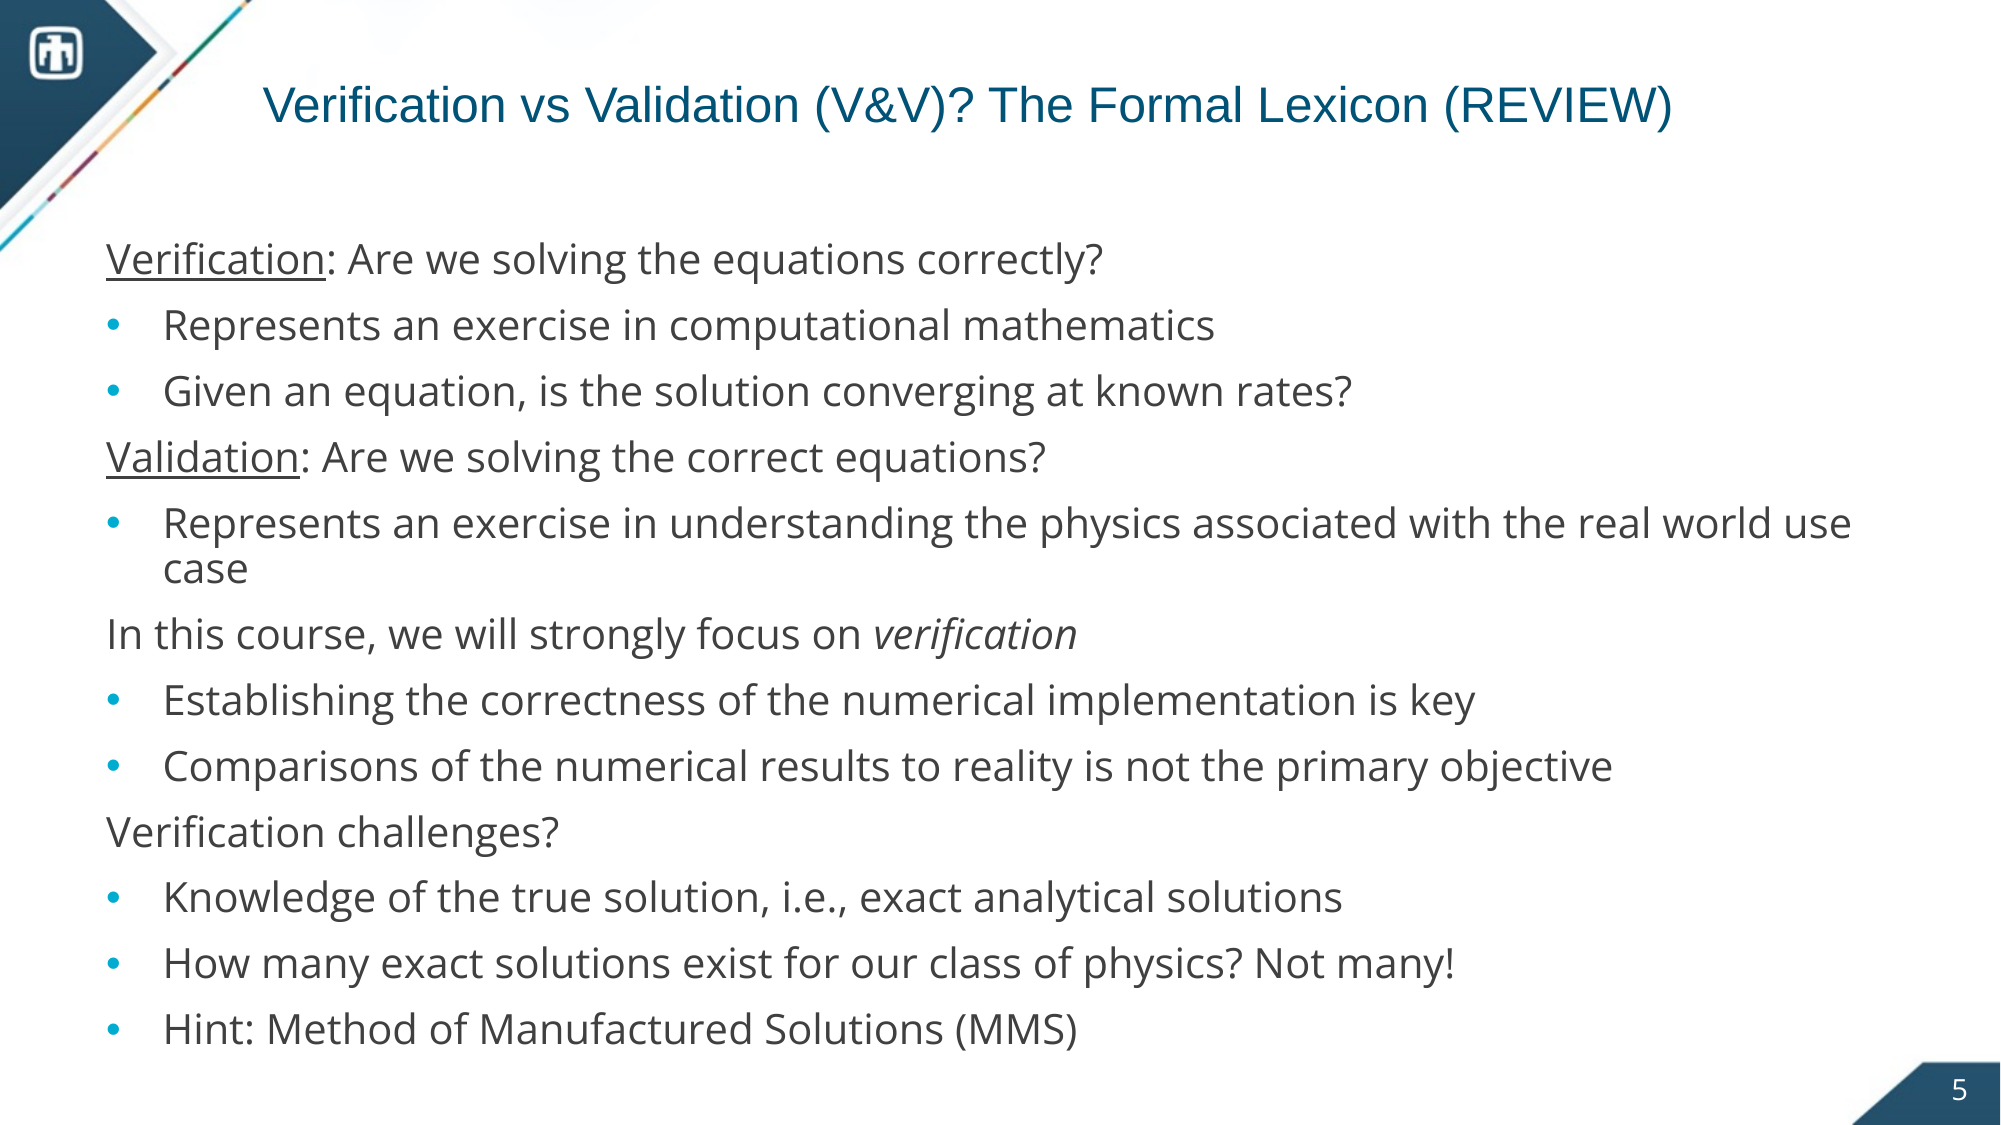

# Verification vs Validation (V&V)? The Formal Lexicon (REVIEW)
Verification: Are we solving the equations correctly?
Represents an exercise in computational mathematics
Given an equation, is the solution converging at known rates?
Validation: Are we solving the correct equations?
Represents an exercise in understanding the physics associated with the real world use case
In this course, we will strongly focus on verification
Establishing the correctness of the numerical implementation is key
Comparisons of the numerical results to reality is not the primary objective
Verification challenges?
Knowledge of the true solution, i.e., exact analytical solutions
How many exact solutions exist for our class of physics? Not many!
Hint: Method of Manufactured Solutions (MMS)

5